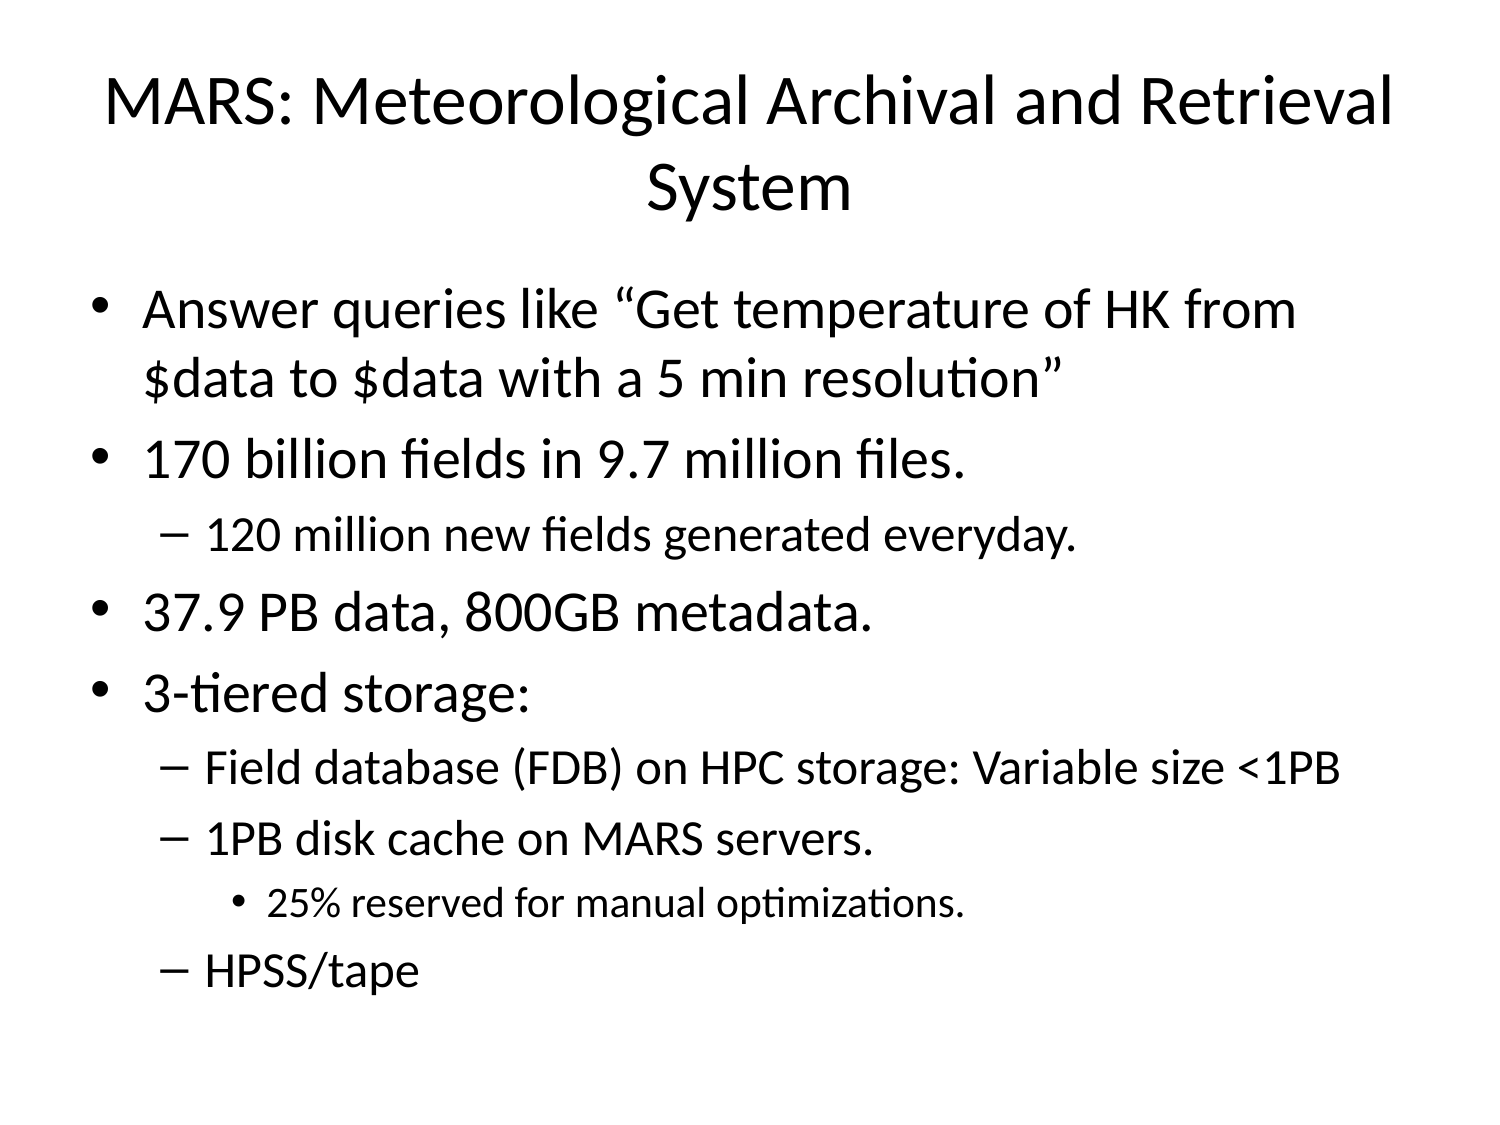

# MARS: Meteorological Archival and Retrieval System
Answer queries like “Get temperature of HK from $data to $data with a 5 min resolution”
170 billion fields in 9.7 million files.
120 million new fields generated everyday.
37.9 PB data, 800GB metadata.
3-tiered storage:
Field database (FDB) on HPC storage: Variable size <1PB
1PB disk cache on MARS servers.
25% reserved for manual optimizations.
HPSS/tape